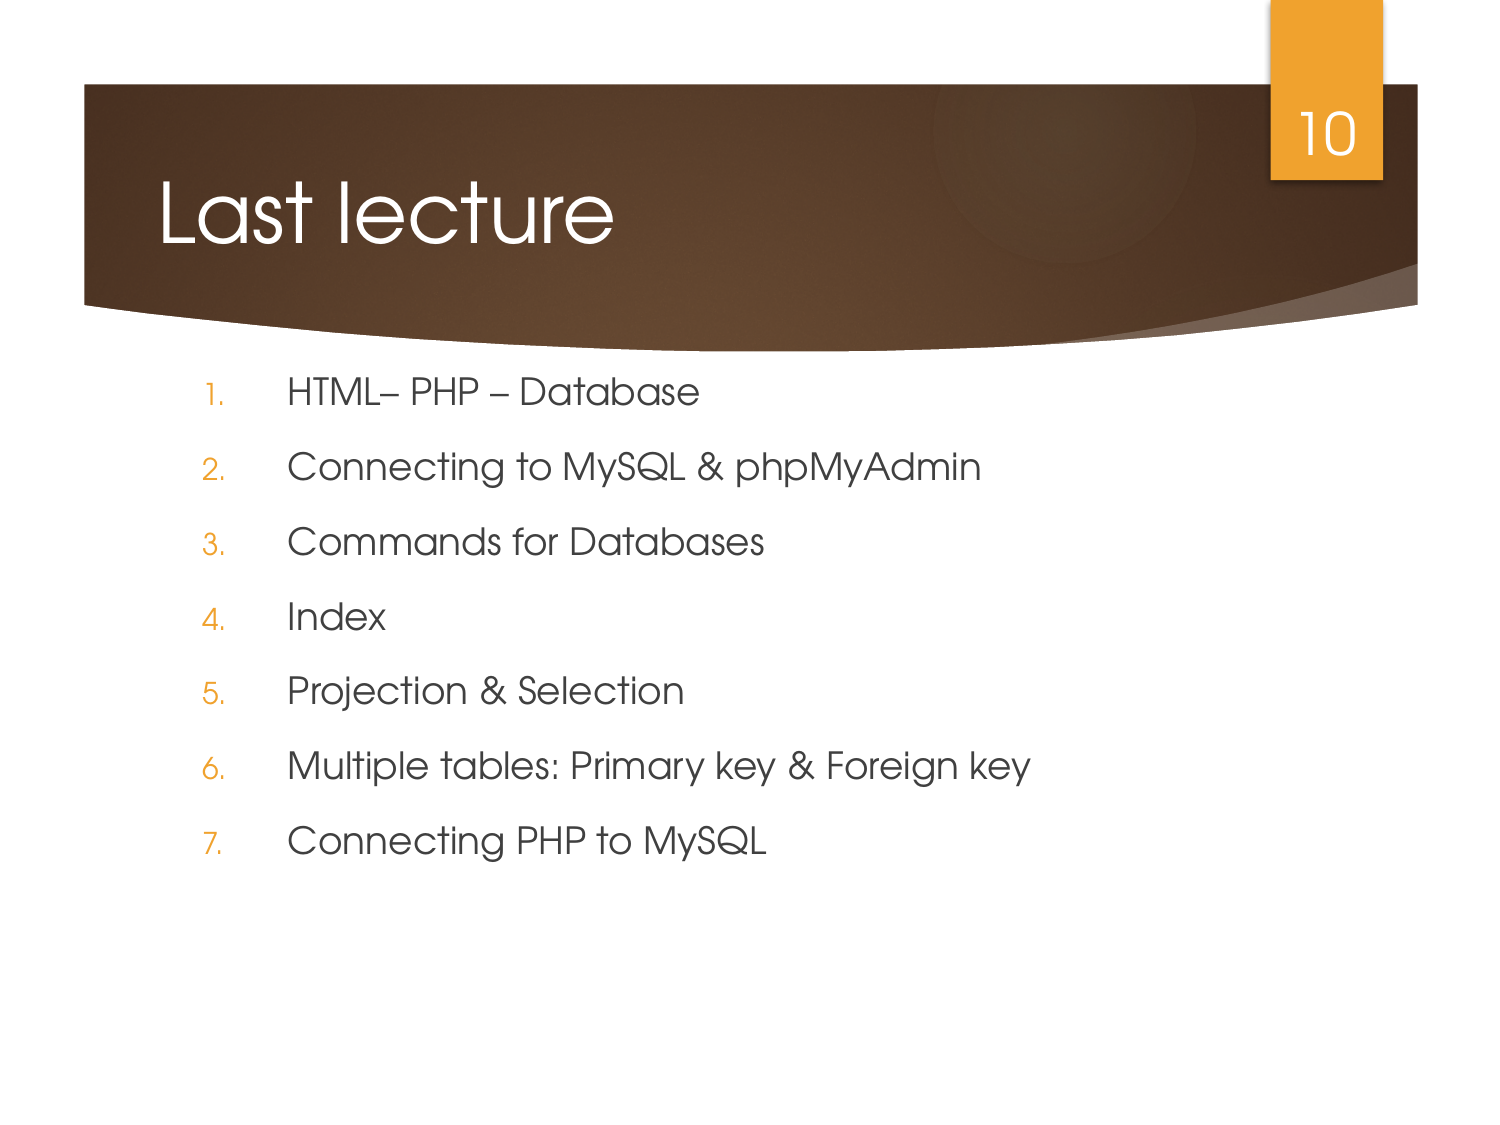

10
# Last lecture
 HTML– PHP – Database
 Connecting to MySQL & phpMyAdmin
 Commands for Databases
 Index
 Projection & Selection
 Multiple tables: Primary key & Foreign key
 Connecting PHP to MySQL